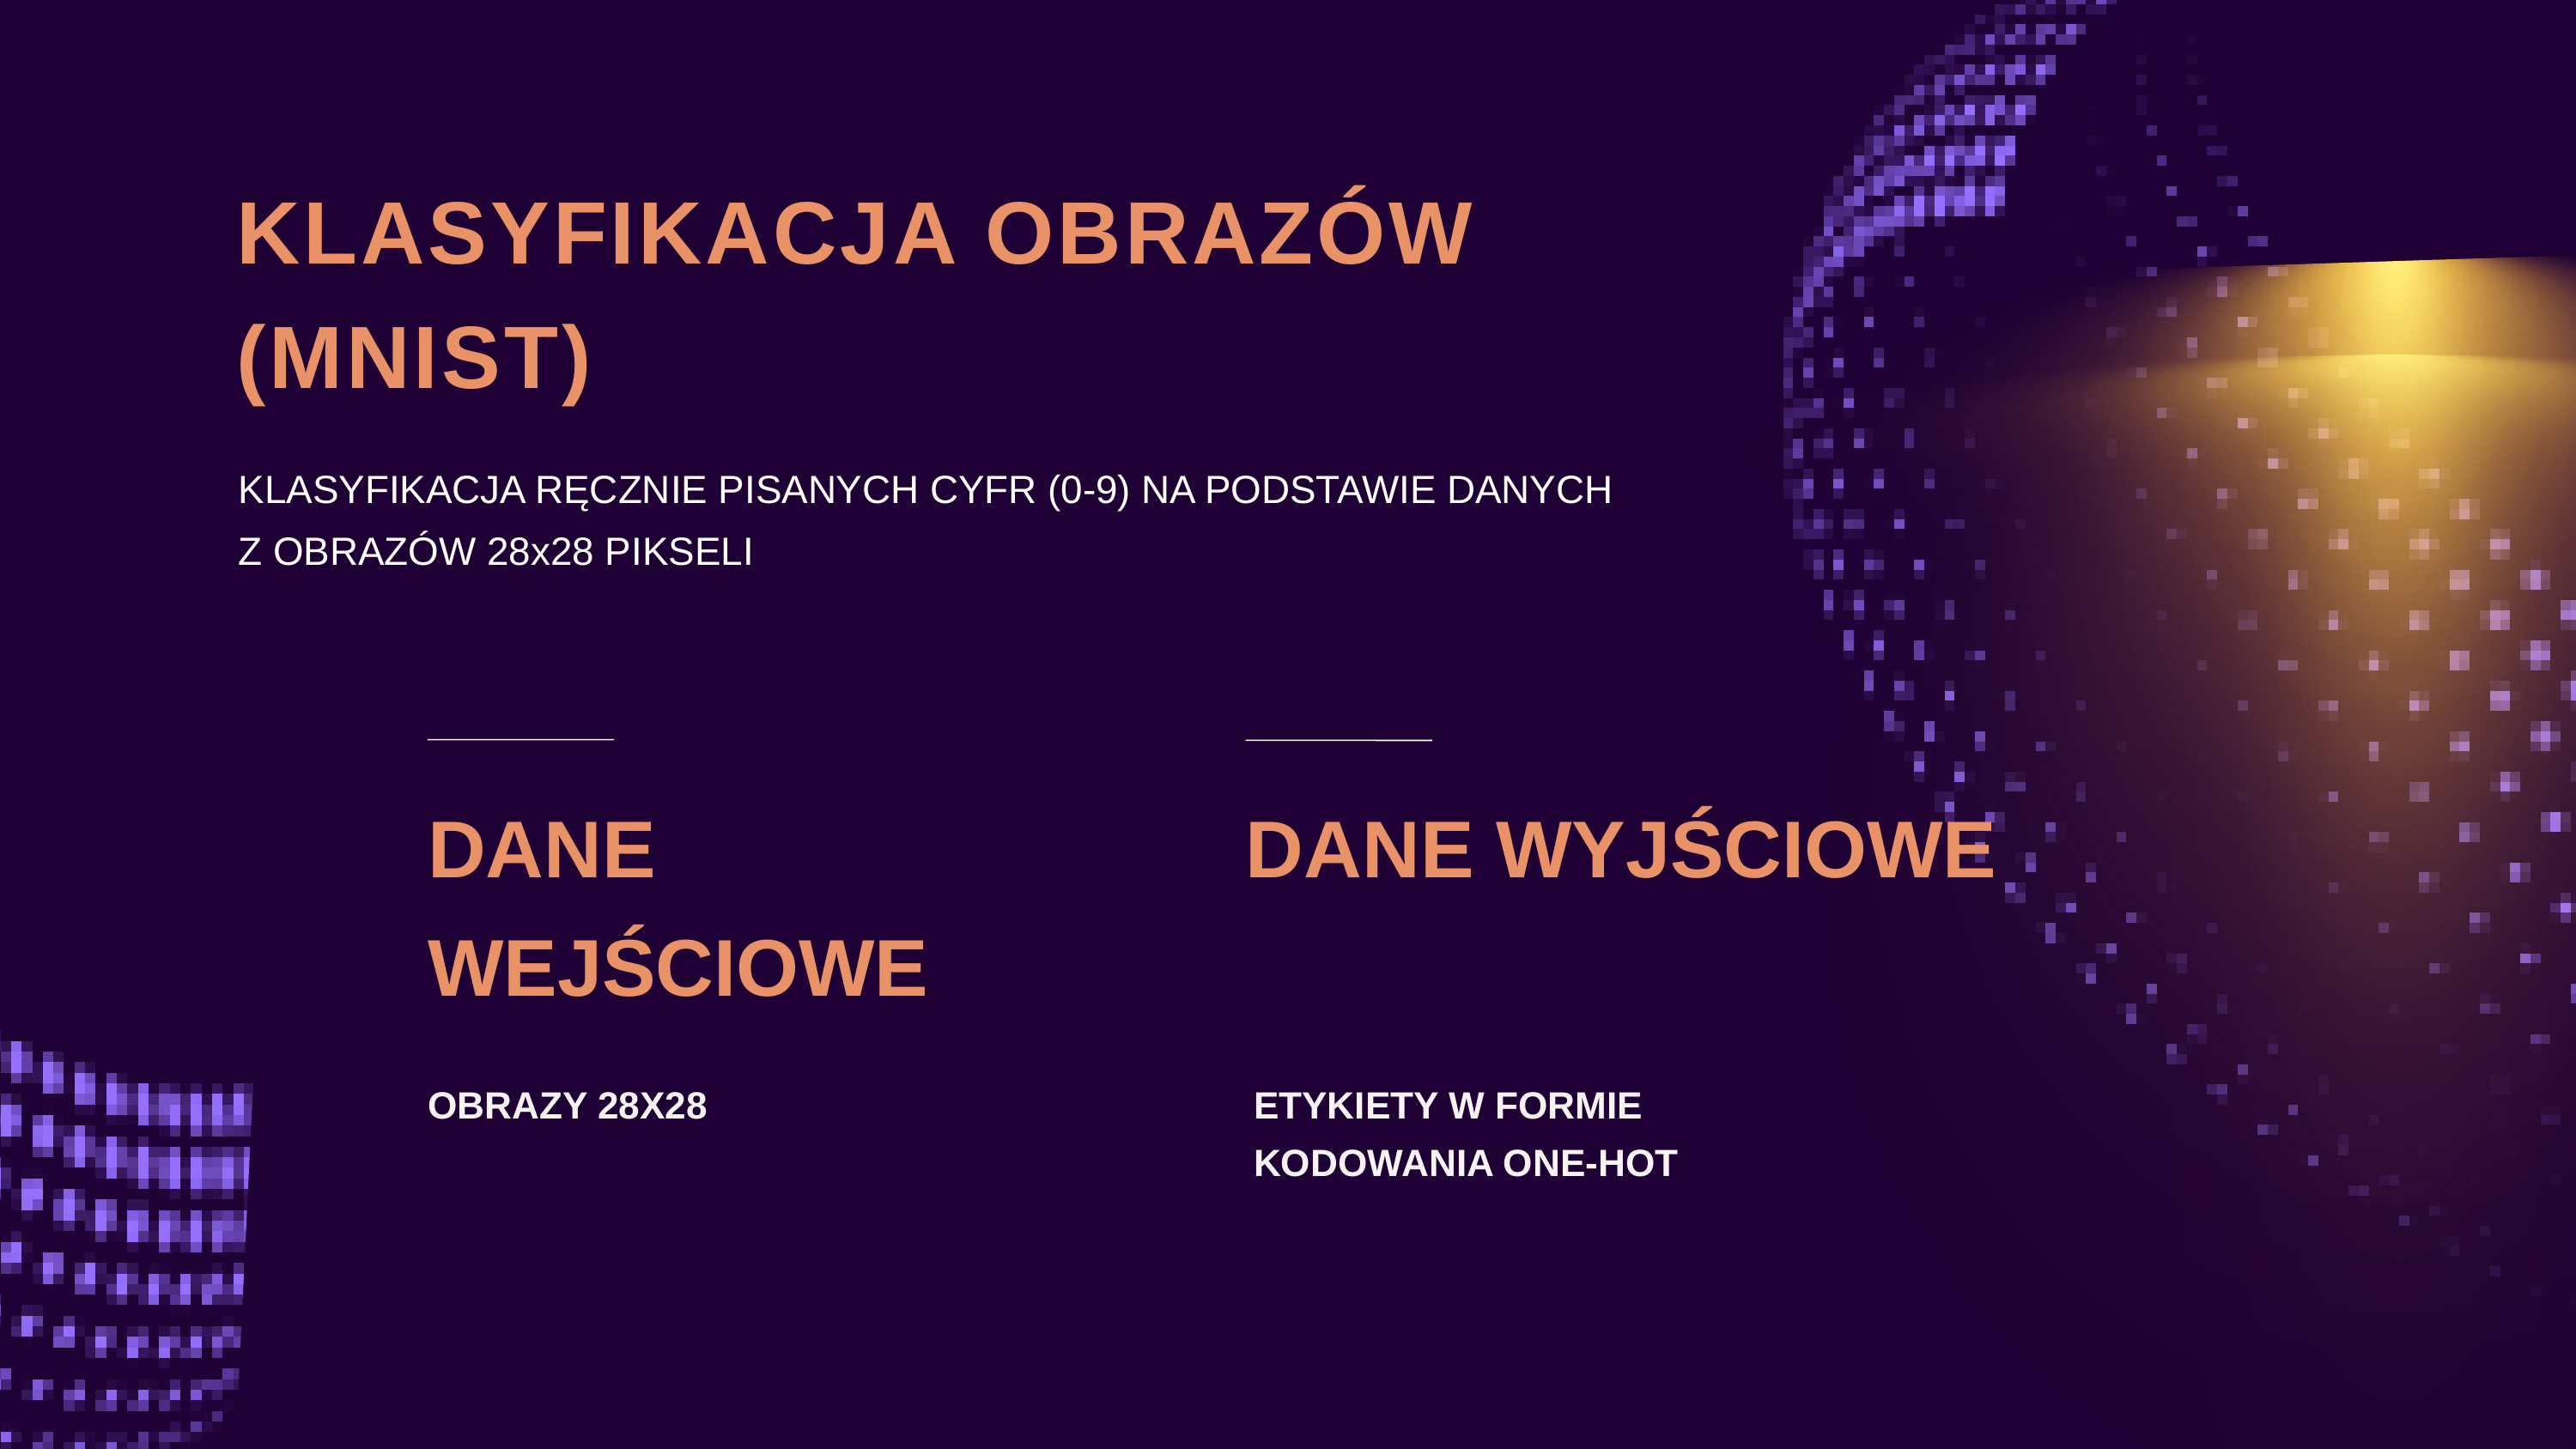

KLASYFIKACJA OBRAZÓW (MNIST)

KLASYFIKACJA RĘCZNIE PISANYCH CYFR (0-9) NA PODSTAWIE DANYCH Z OBRAZÓW 28x28 PIKSELI

DANE WEJŚCIOWE
DANE WYJŚCIOWE
OBRAZY 28X28
ETYKIETY W FORMIE KODOWANIA ONE-HOT